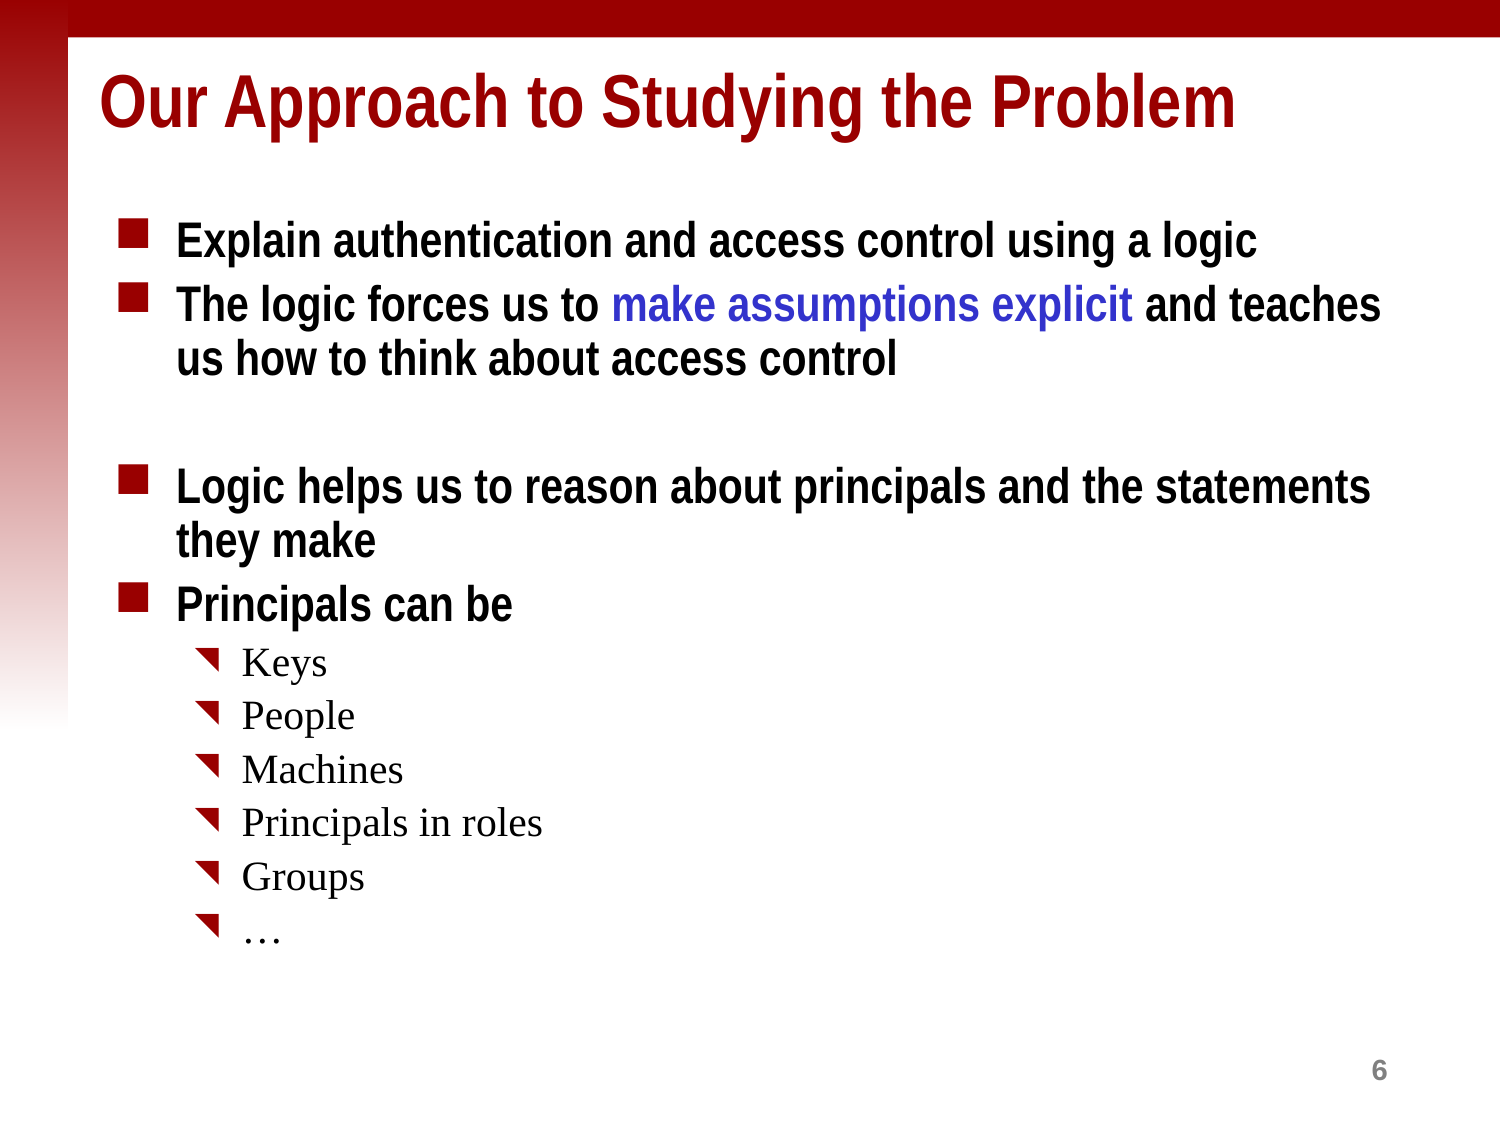

# Our Approach to Studying the Problem
Explain authentication and access control using a logic
The logic forces us to make assumptions explicit and teaches us how to think about access control

Logic helps us to reason about principals and the statements they make
Principals can be
Keys
People
Machines
Principals in roles
Groups
…